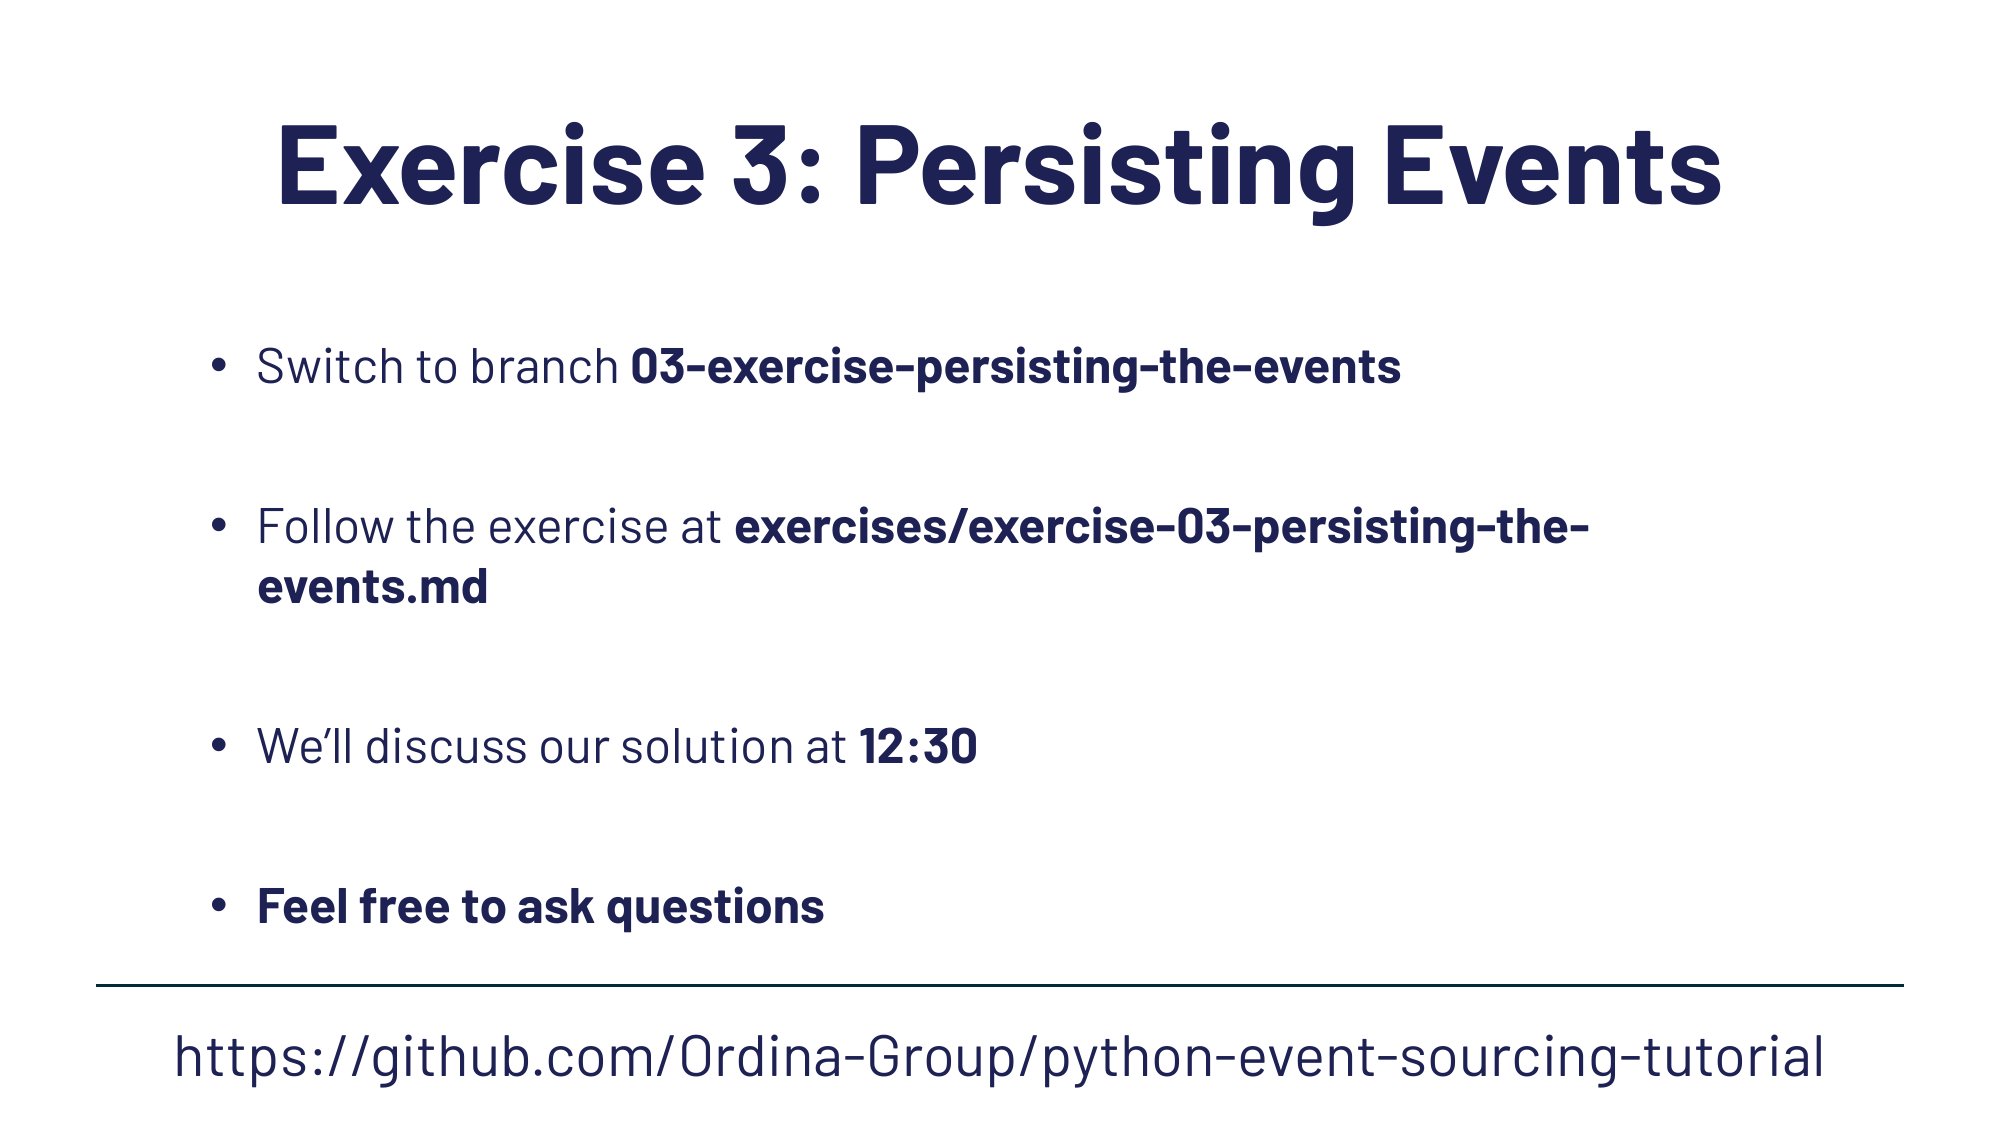

Exercise 3: Persisting Events
Switch to branch 03-exercise-persisting-the-events
Follow the exercise at exercises/exercise-03-persisting-the-events.md
We’ll discuss our solution at 12:30
Feel free to ask questions

https://github.com/Ordina-Group/python-event-sourcing-tutorial